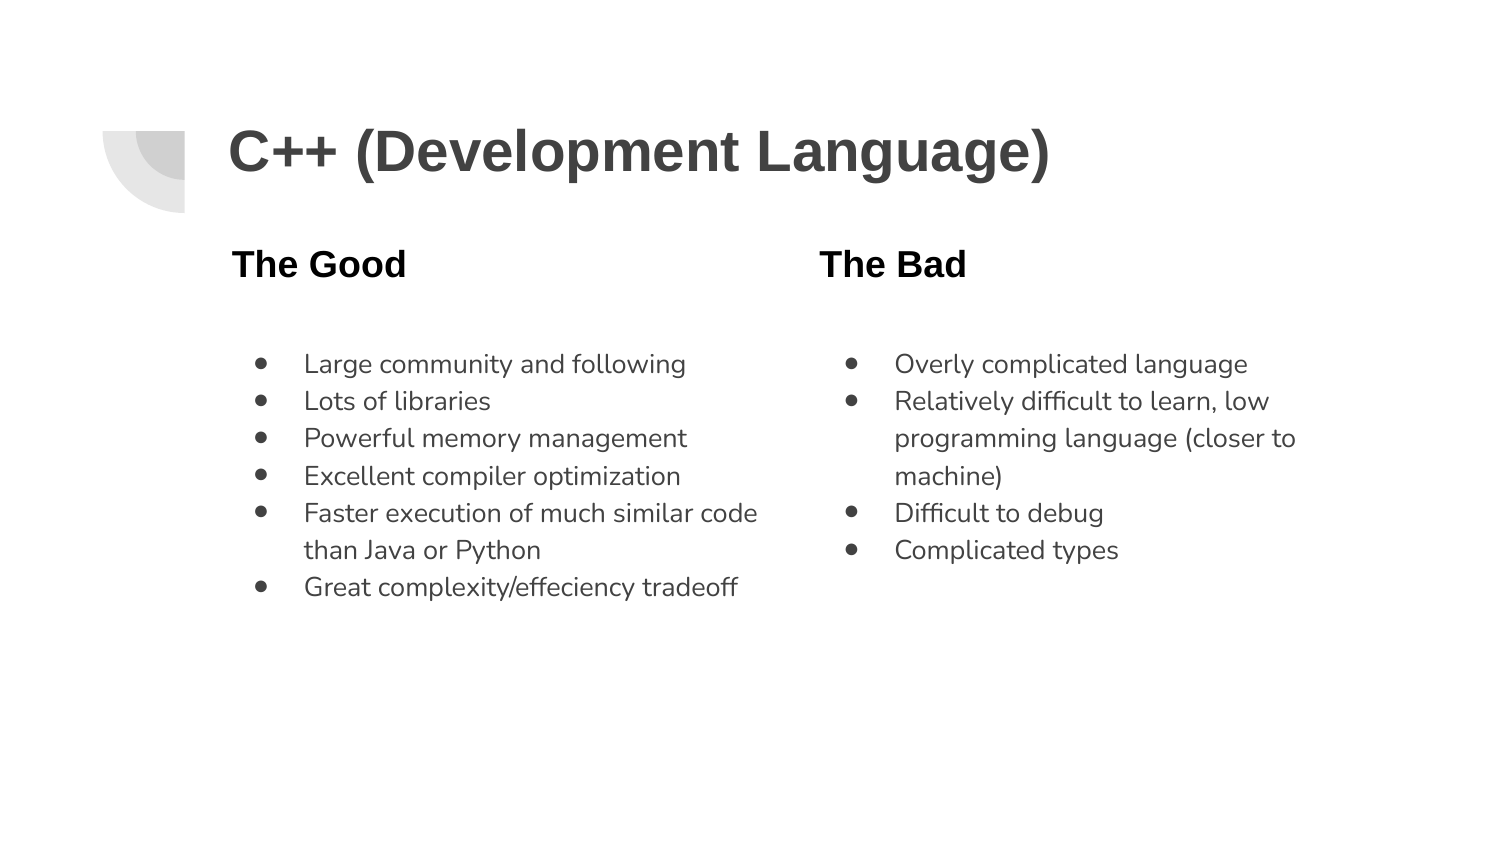

# C++ (Development Language)
The Good
The Bad
Large community and following
Lots of libraries
Powerful memory management
Excellent compiler optimization
Faster execution of much similar code than Java or Python
Great complexity/effeciency tradeoff

Overly complicated language
Relatively difficult to learn, low programming language (closer to machine)
Difficult to debug
Complicated types